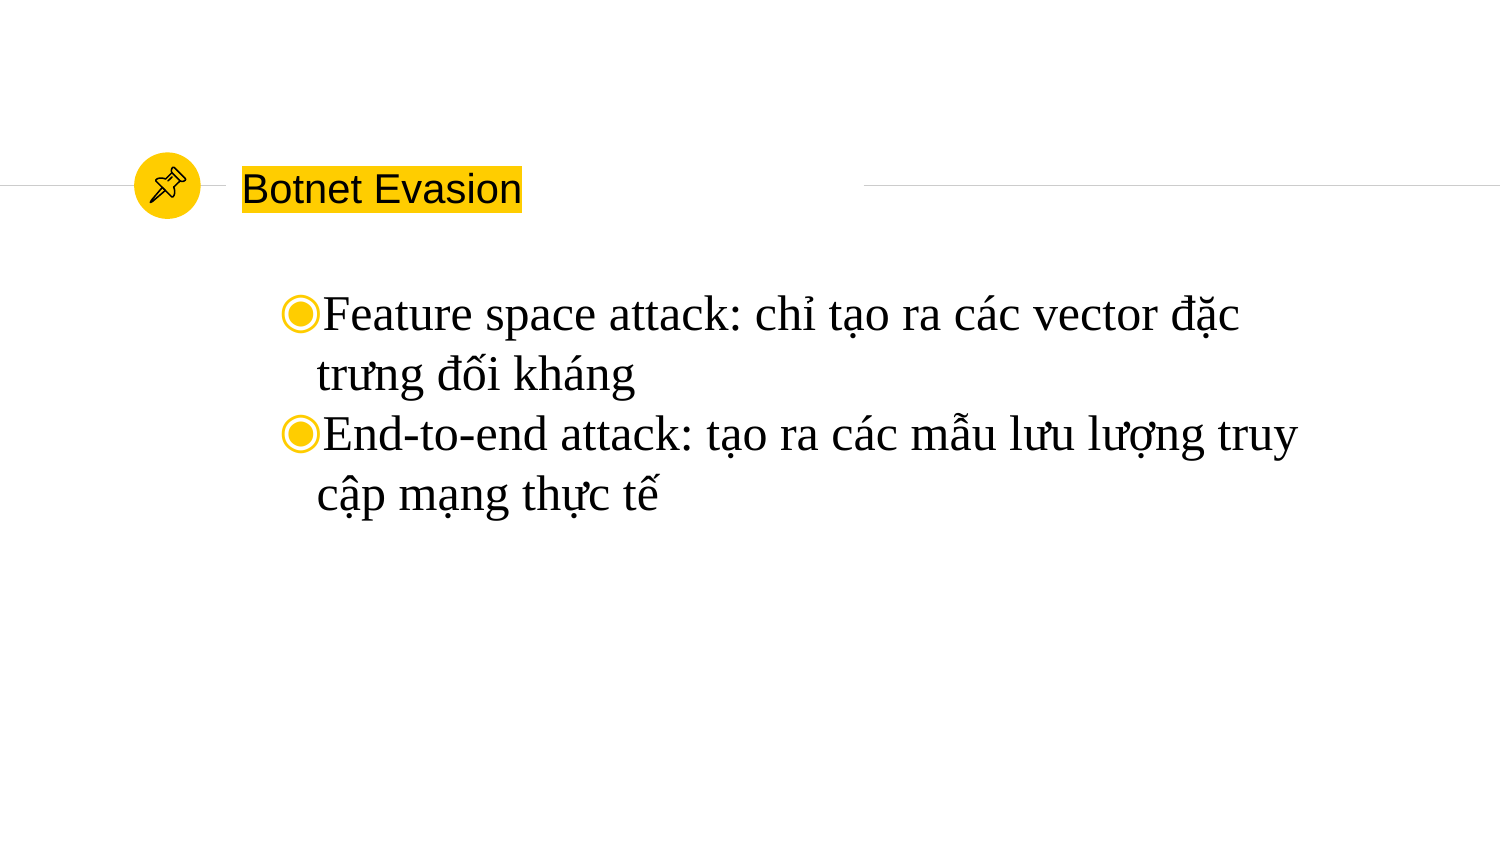

# Botnet Evasion

Feature space attack: chỉ tạo ra các vector đặc trưng đối kháng
End-to-end attack: tạo ra các mẫu lưu lượng truy cập mạng thực tế